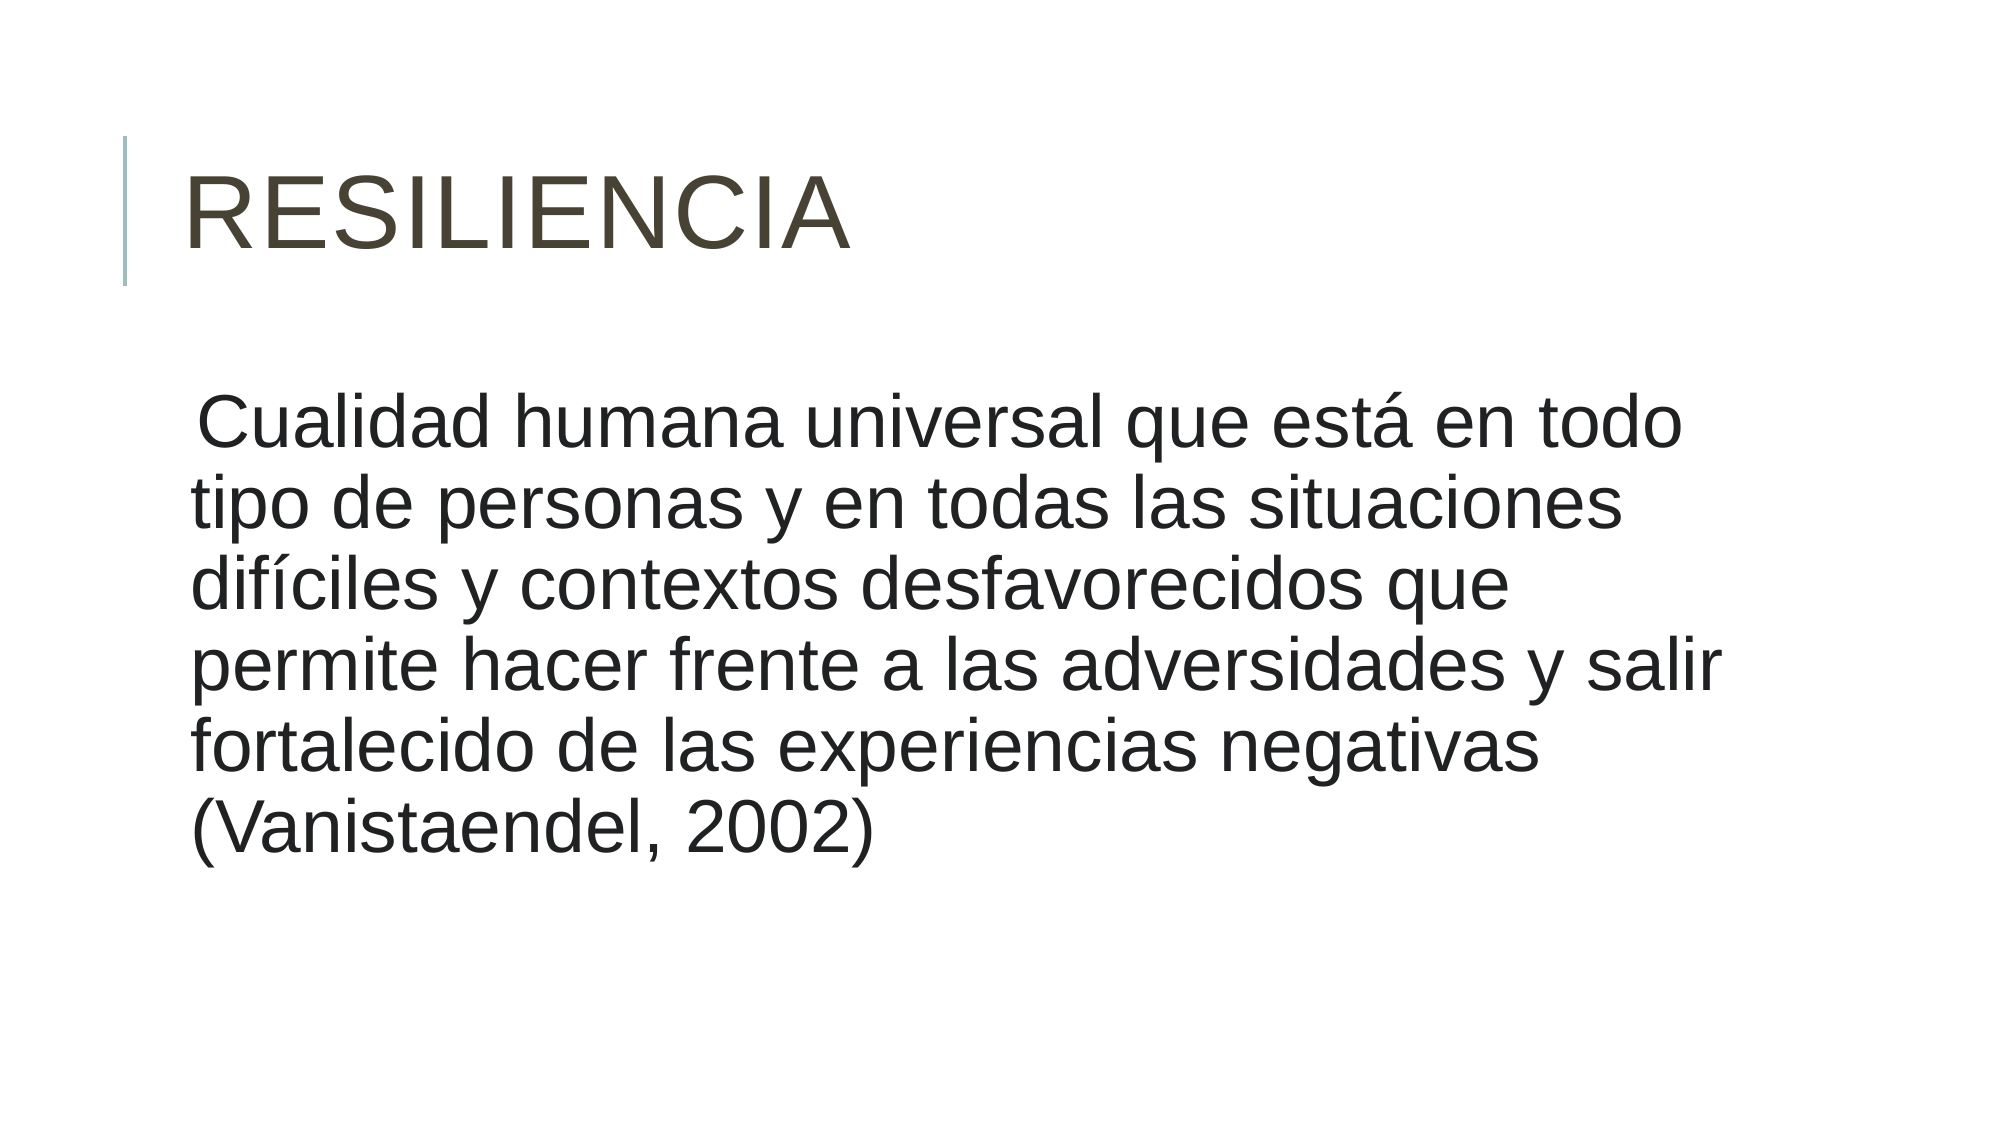

# Resiliencia
Cualidad humana universal que está en todo tipo de personas y en todas las situaciones difíciles y contextos desfavorecidos que permite hacer frente a las adversidades y salir fortalecido de las experiencias negativas (Vanistaendel, 2002)